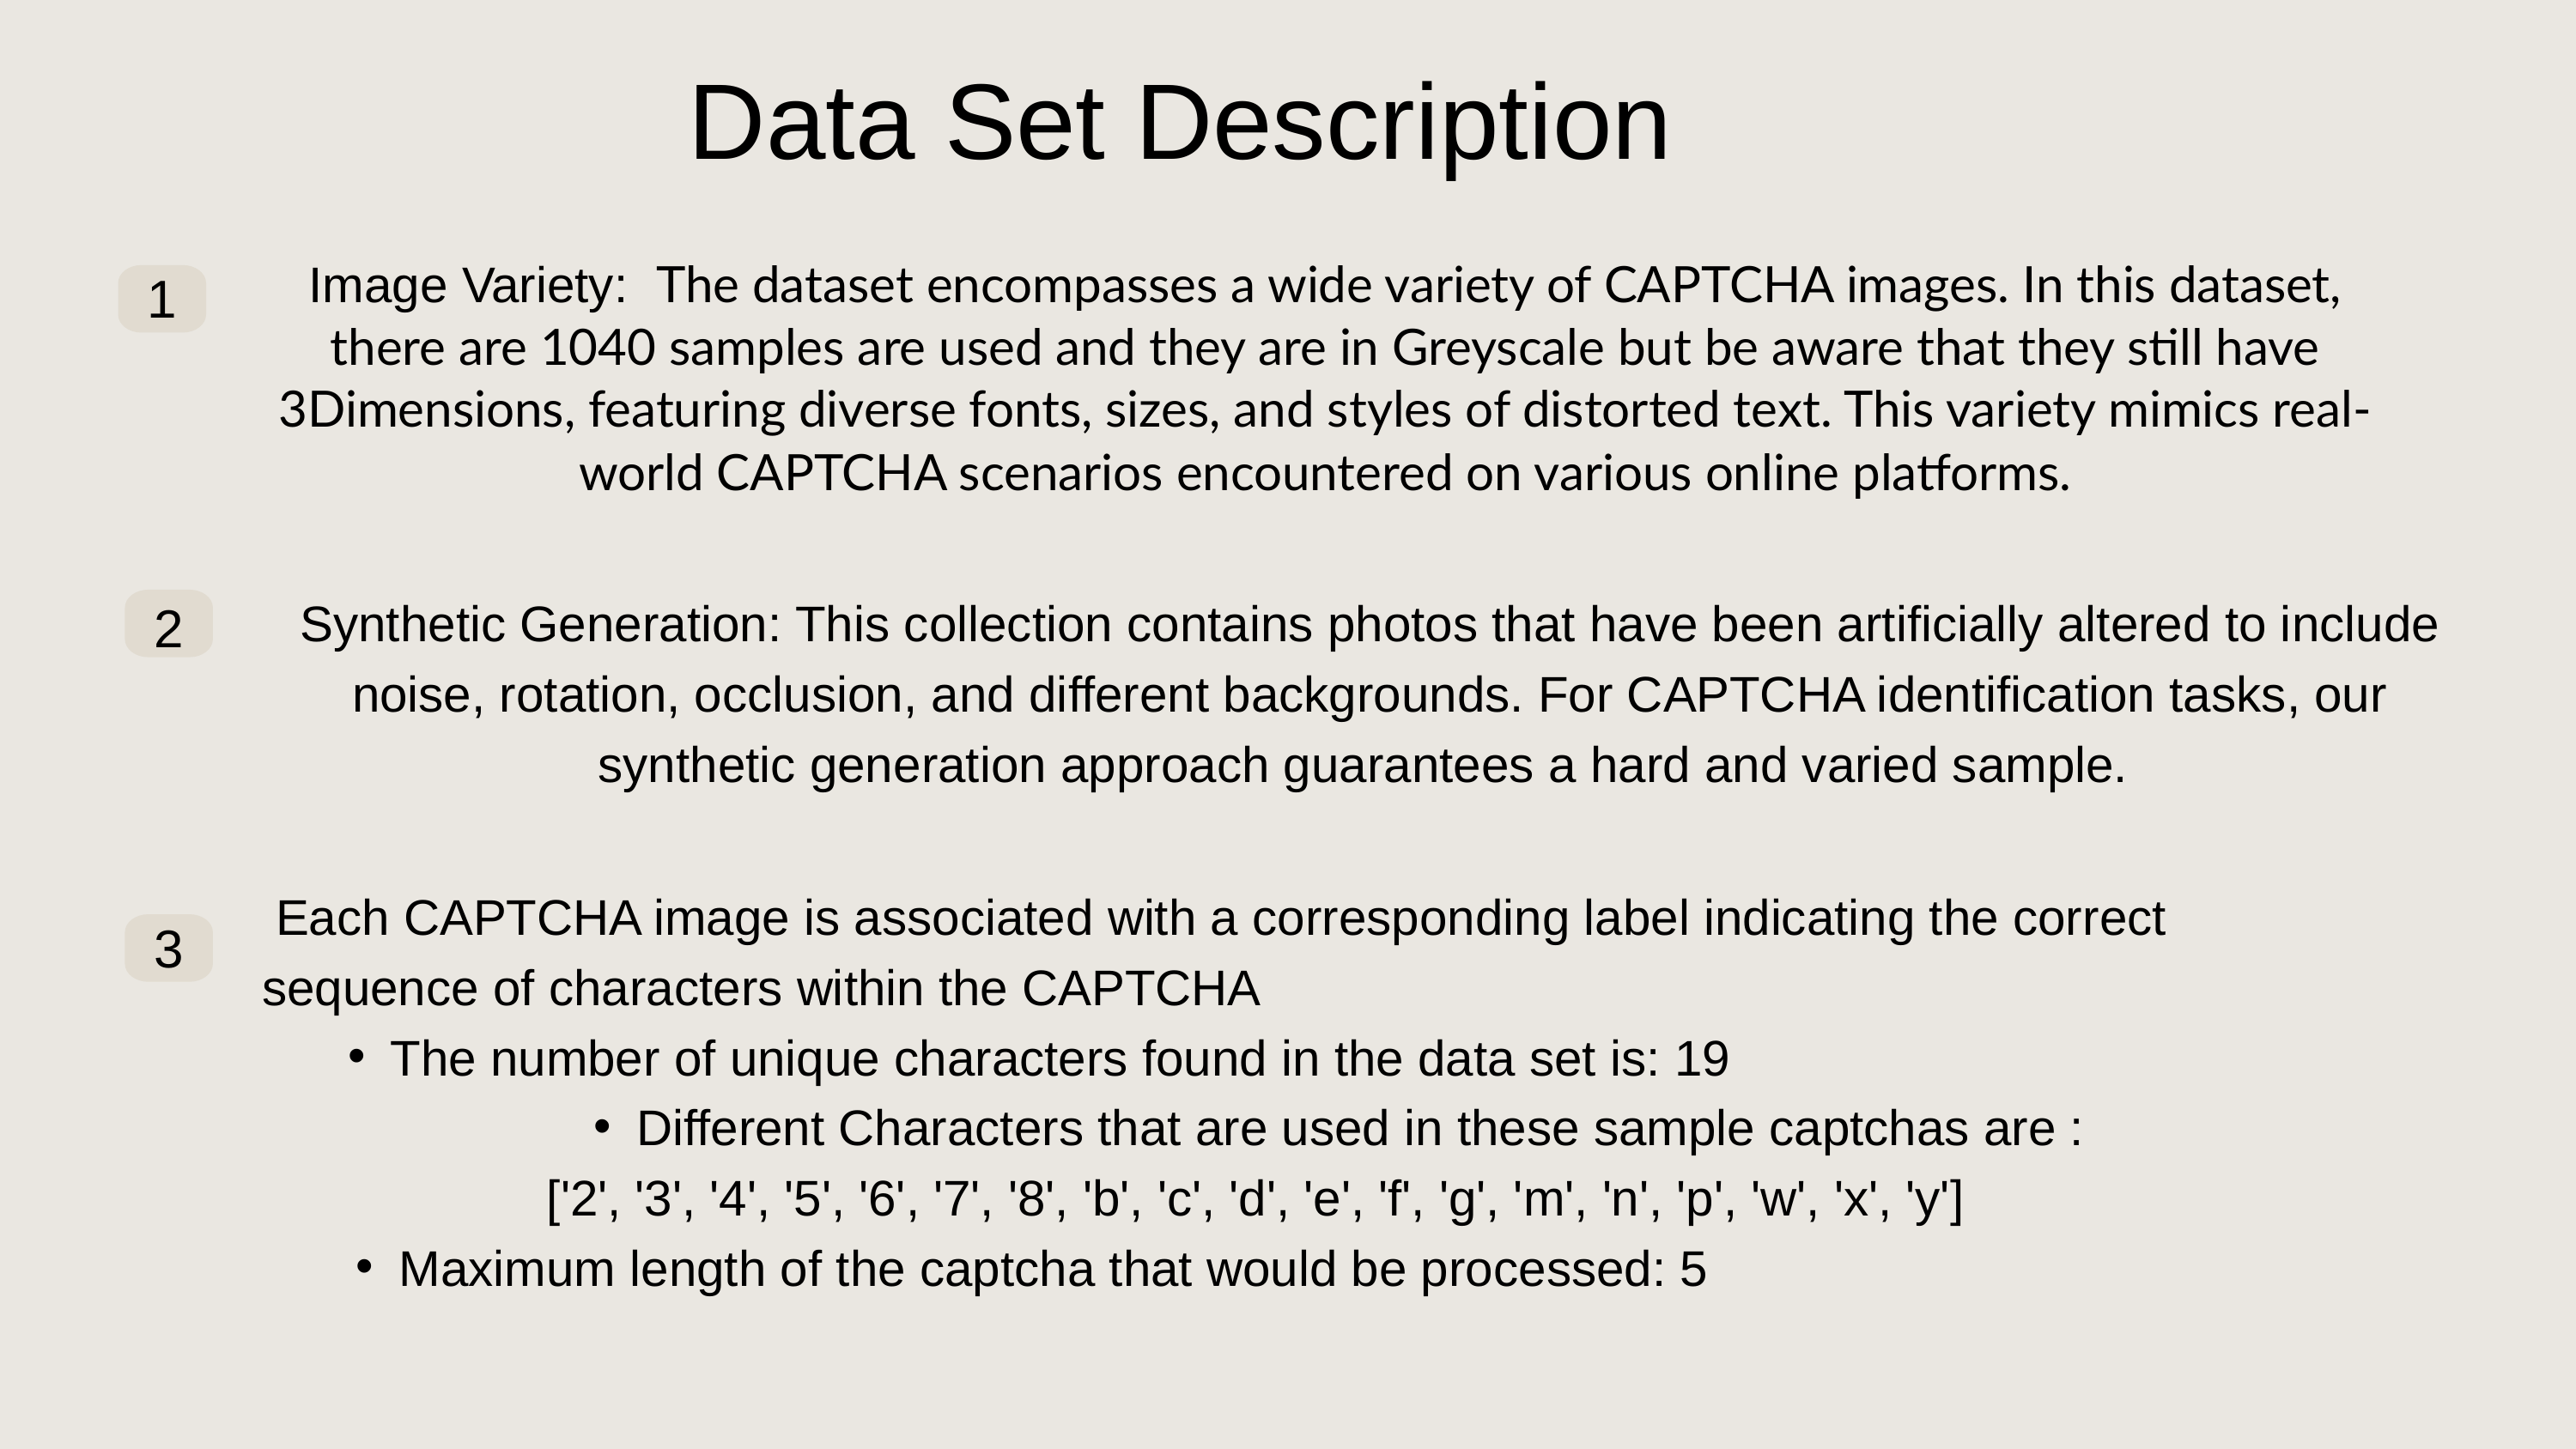

Data Set Description

Image Variety:  The dataset encompasses a wide variety of CAPTCHA images. In this dataset, there are 1040 samples are used and they are in Greyscale but be aware that they still have 3Dimensions, featuring diverse fonts, sizes, and styles of distorted text. This variety mimics real-world CAPTCHA scenarios encountered on various online platforms.
1

Synthetic Generation: This collection contains photos that have been artificially altered to include noise, rotation, occlusion, and different backgrounds. For CAPTCHA identification tasks, our synthetic generation approach guarantees a hard and varied sample.

2
 Each CAPTCHA image is associated with a corresponding label indicating the correct sequence of characters within the CAPTCHA
The number of unique characters found in the data set is: 19
Different Characters that are used in these sample captchas are :
['2', '3', '4', '5', '6', '7', '8', 'b', 'c', 'd', 'e', 'f', 'g', 'm', 'n', 'p', 'w', 'x', 'y']
Maximum length of the captcha that would be processed: 5

3